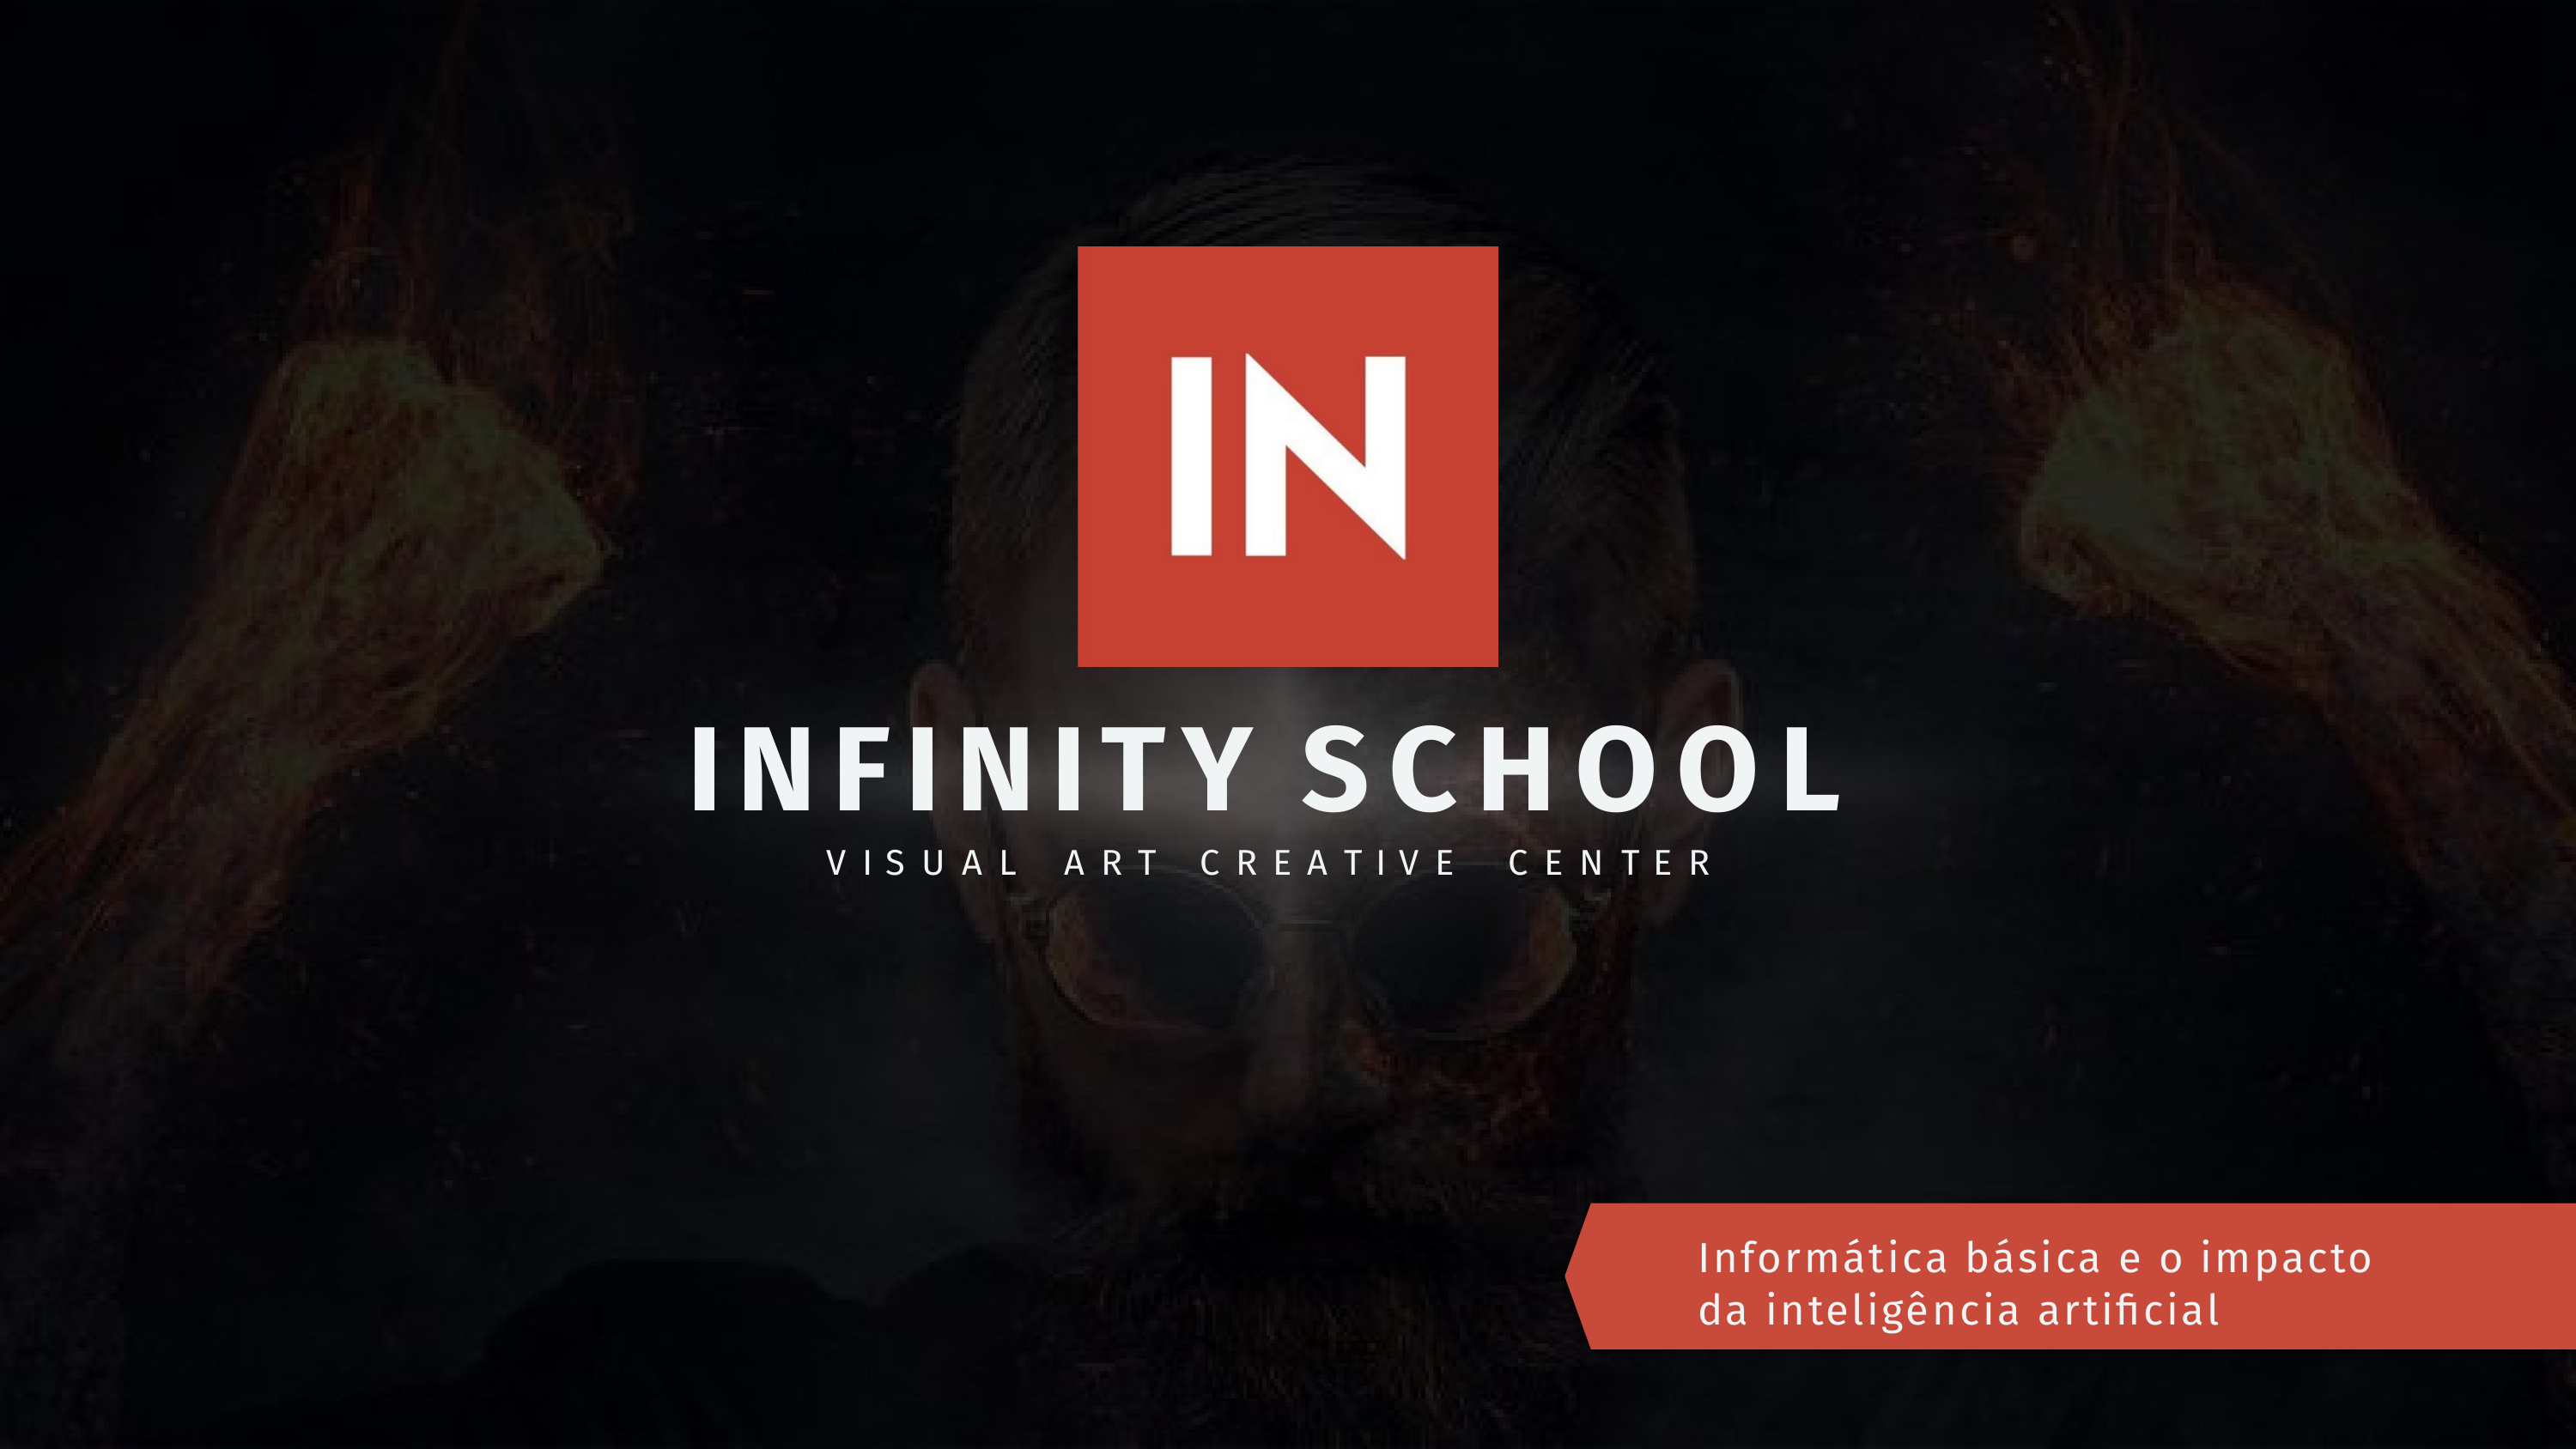

INFINITY SCHOOL
V I S U A L	A R T	C R E A T I V E	C E N T E R
Informática básica e o impacto
da inteligência artificial